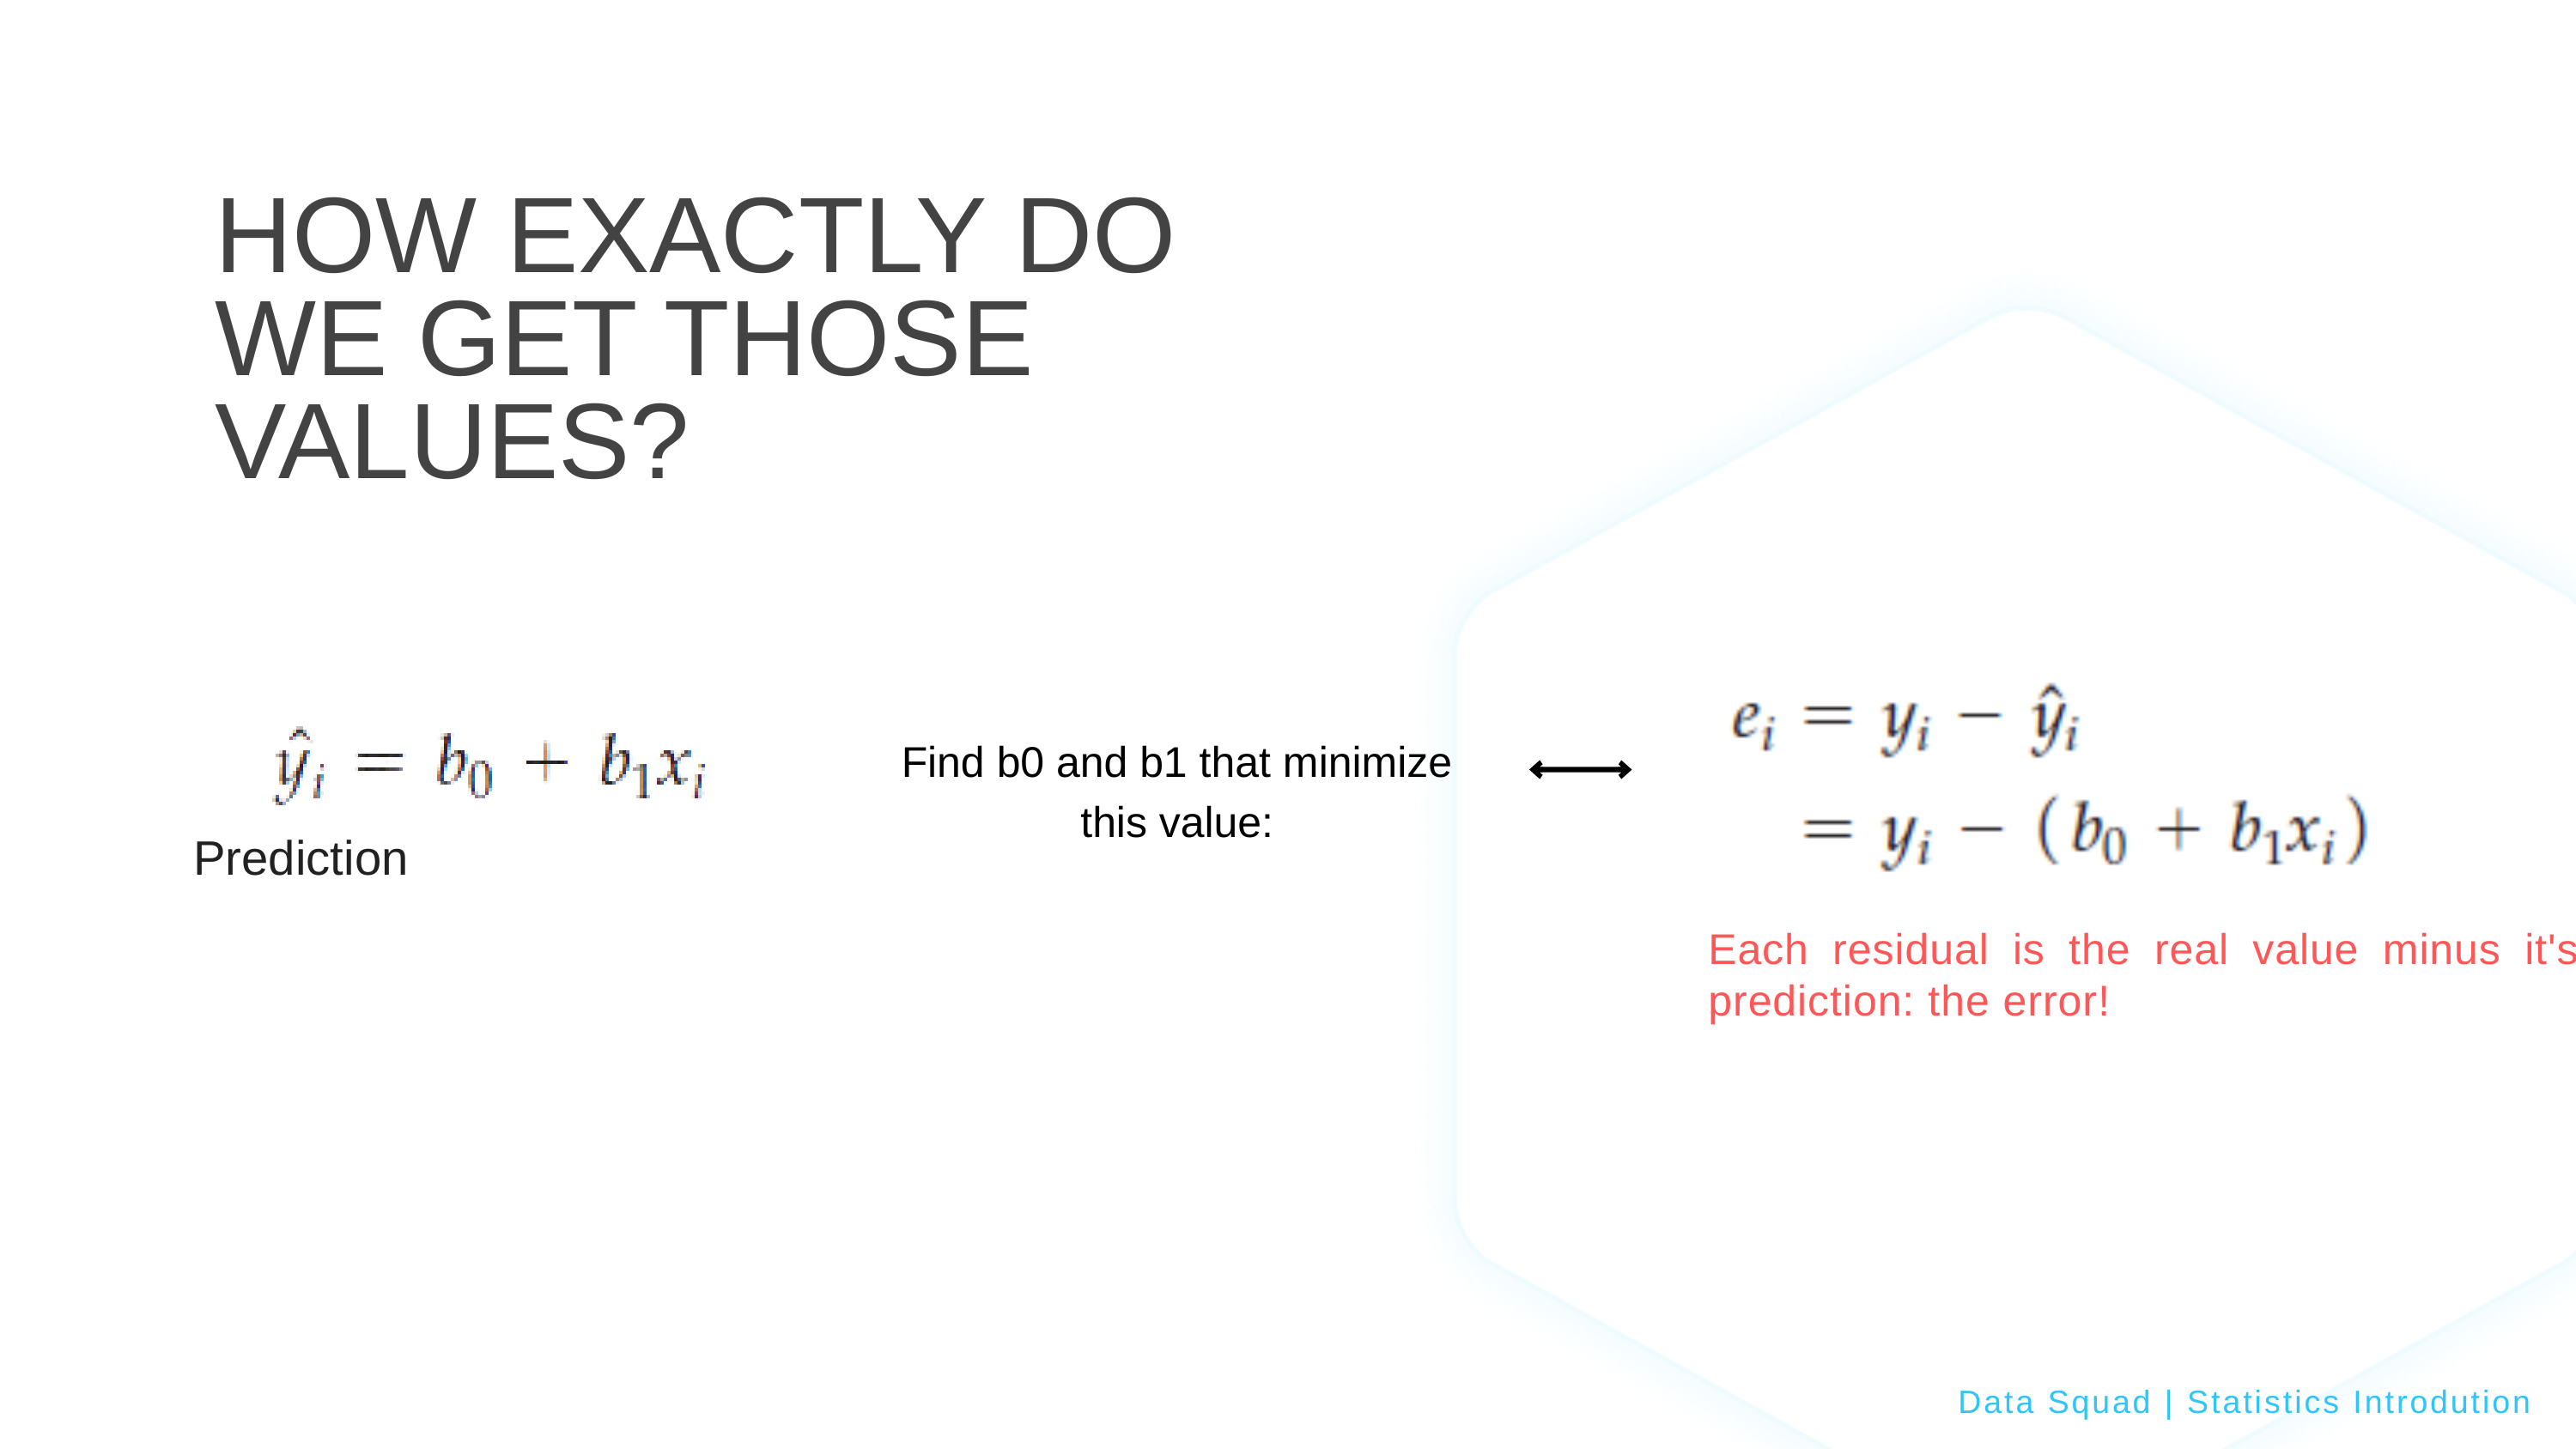

HOW EXACTLY DO WE GET THOSE VALUES?

Find b0 and b1 that minimize this value:

Prediction
Each residual is the real value minus it's prediction: the error!
Data Squad | Statistics Introdution